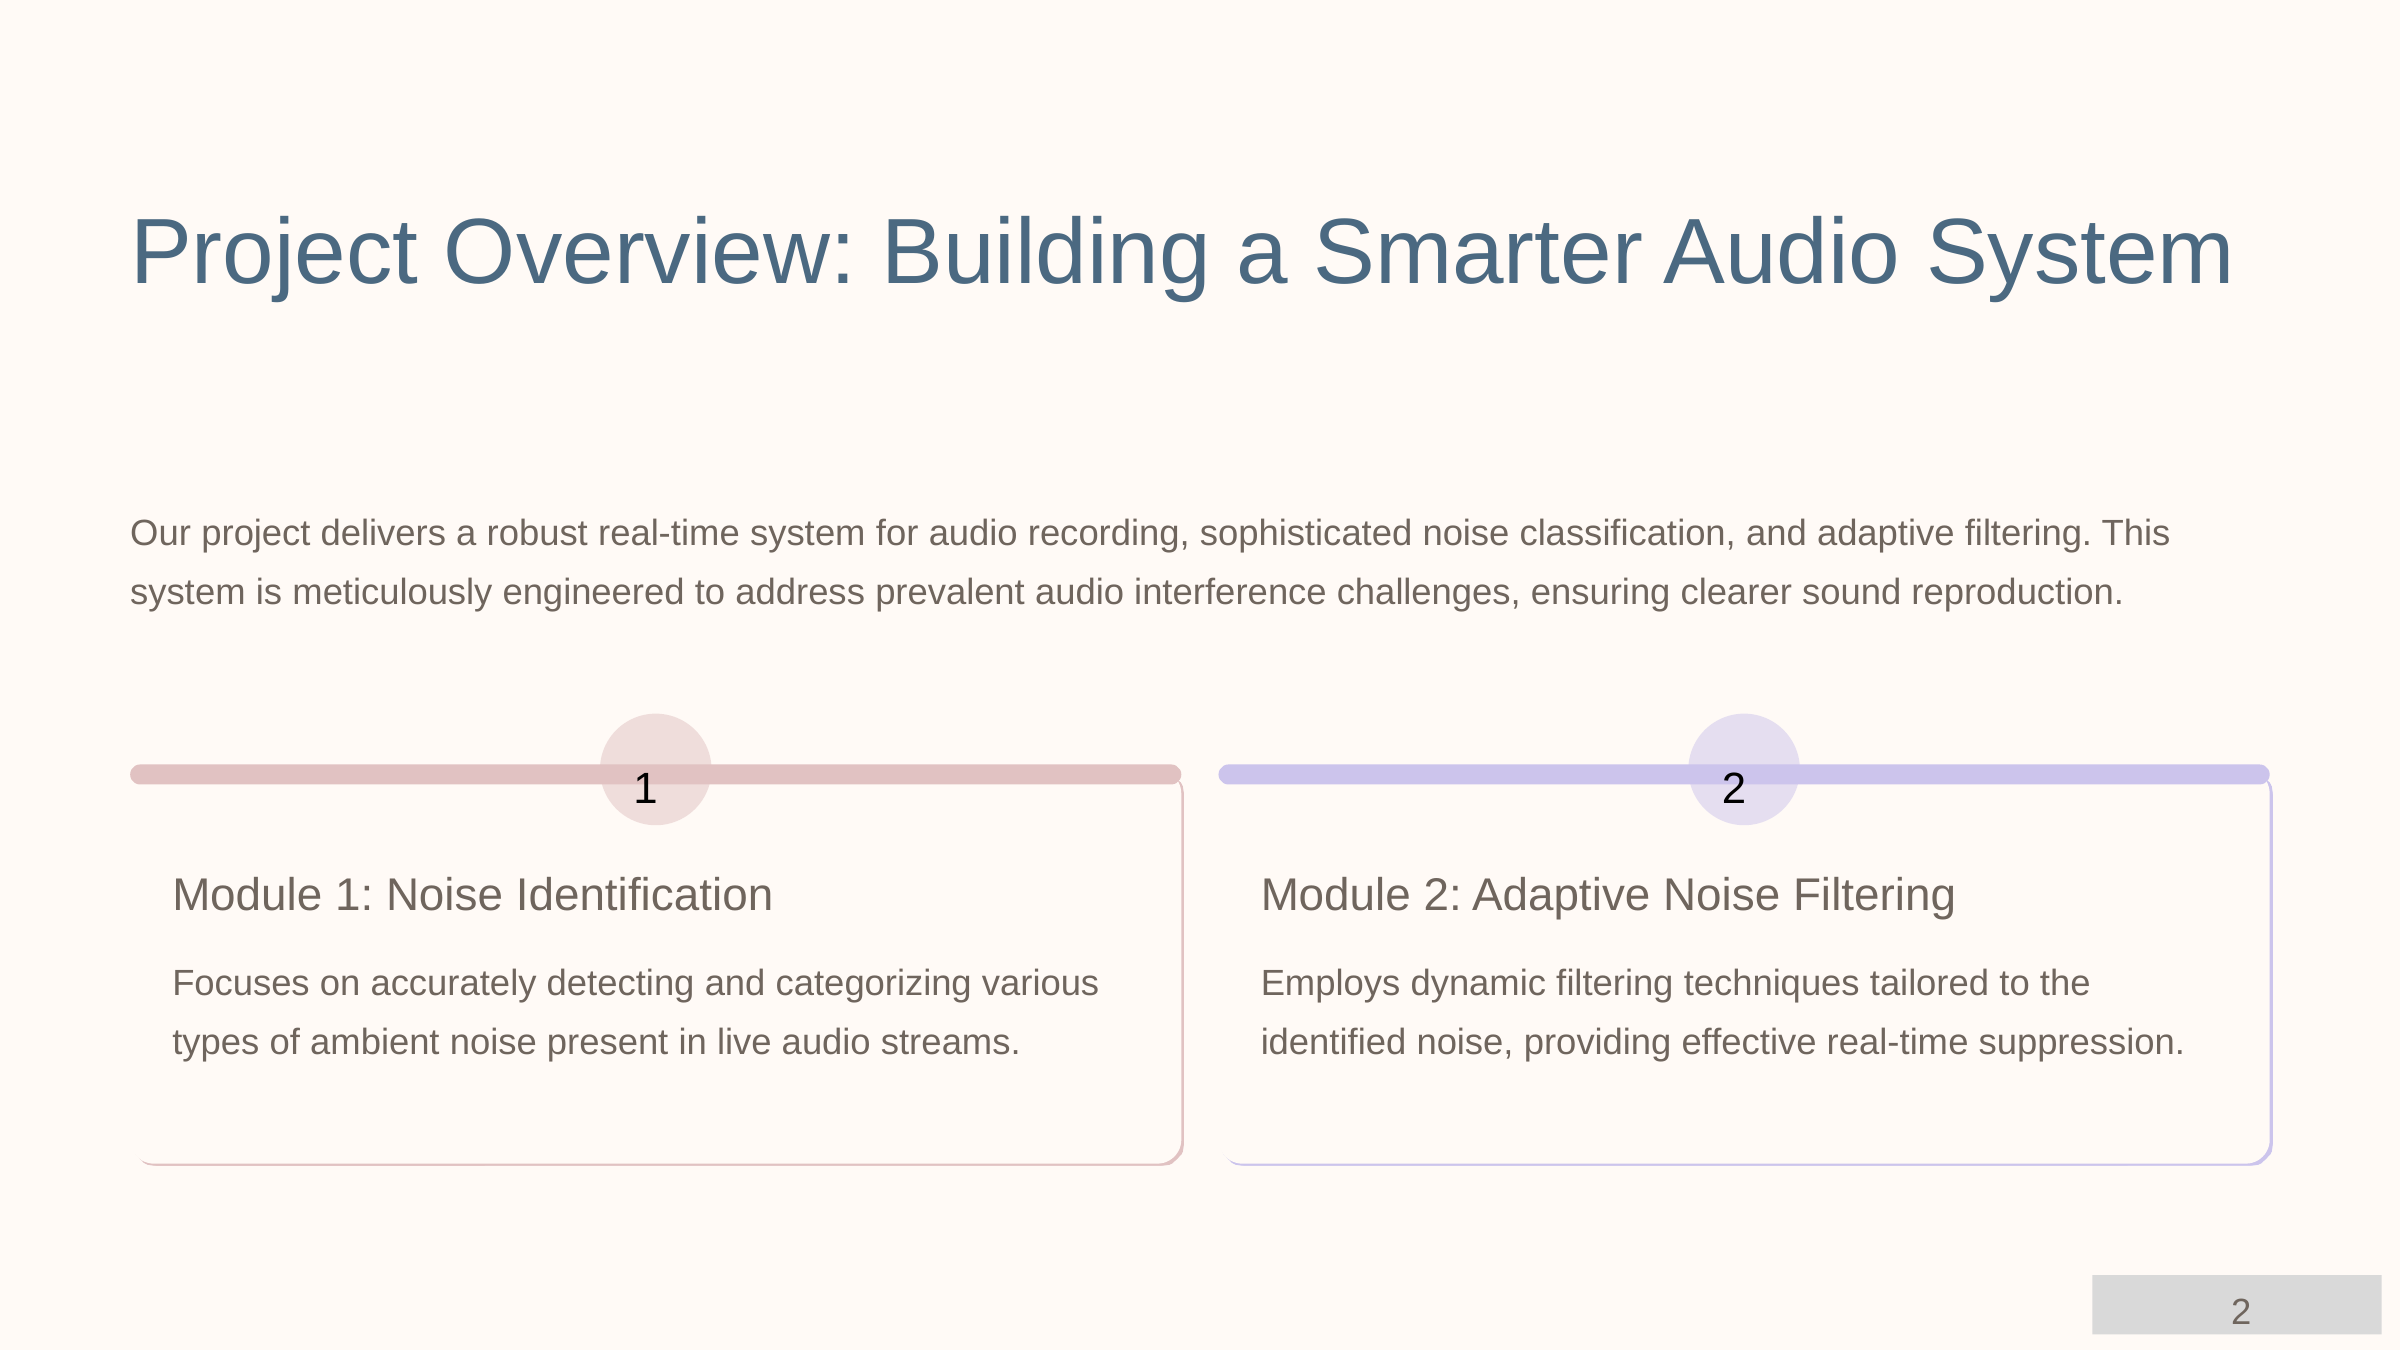

Project Overview: Building a Smarter Audio System
Our project delivers a robust real-time system for audio recording, sophisticated noise classification, and adaptive filtering. This system is meticulously engineered to address prevalent audio interference challenges, ensuring clearer sound reproduction.

1
2

Module 1: Noise Identification
Module 2: Adaptive Noise Filtering
Focuses on accurately detecting and categorizing various types of ambient noise present in live audio streams.
Employs dynamic filtering techniques tailored to the identified noise, providing effective real-time suppression.
2